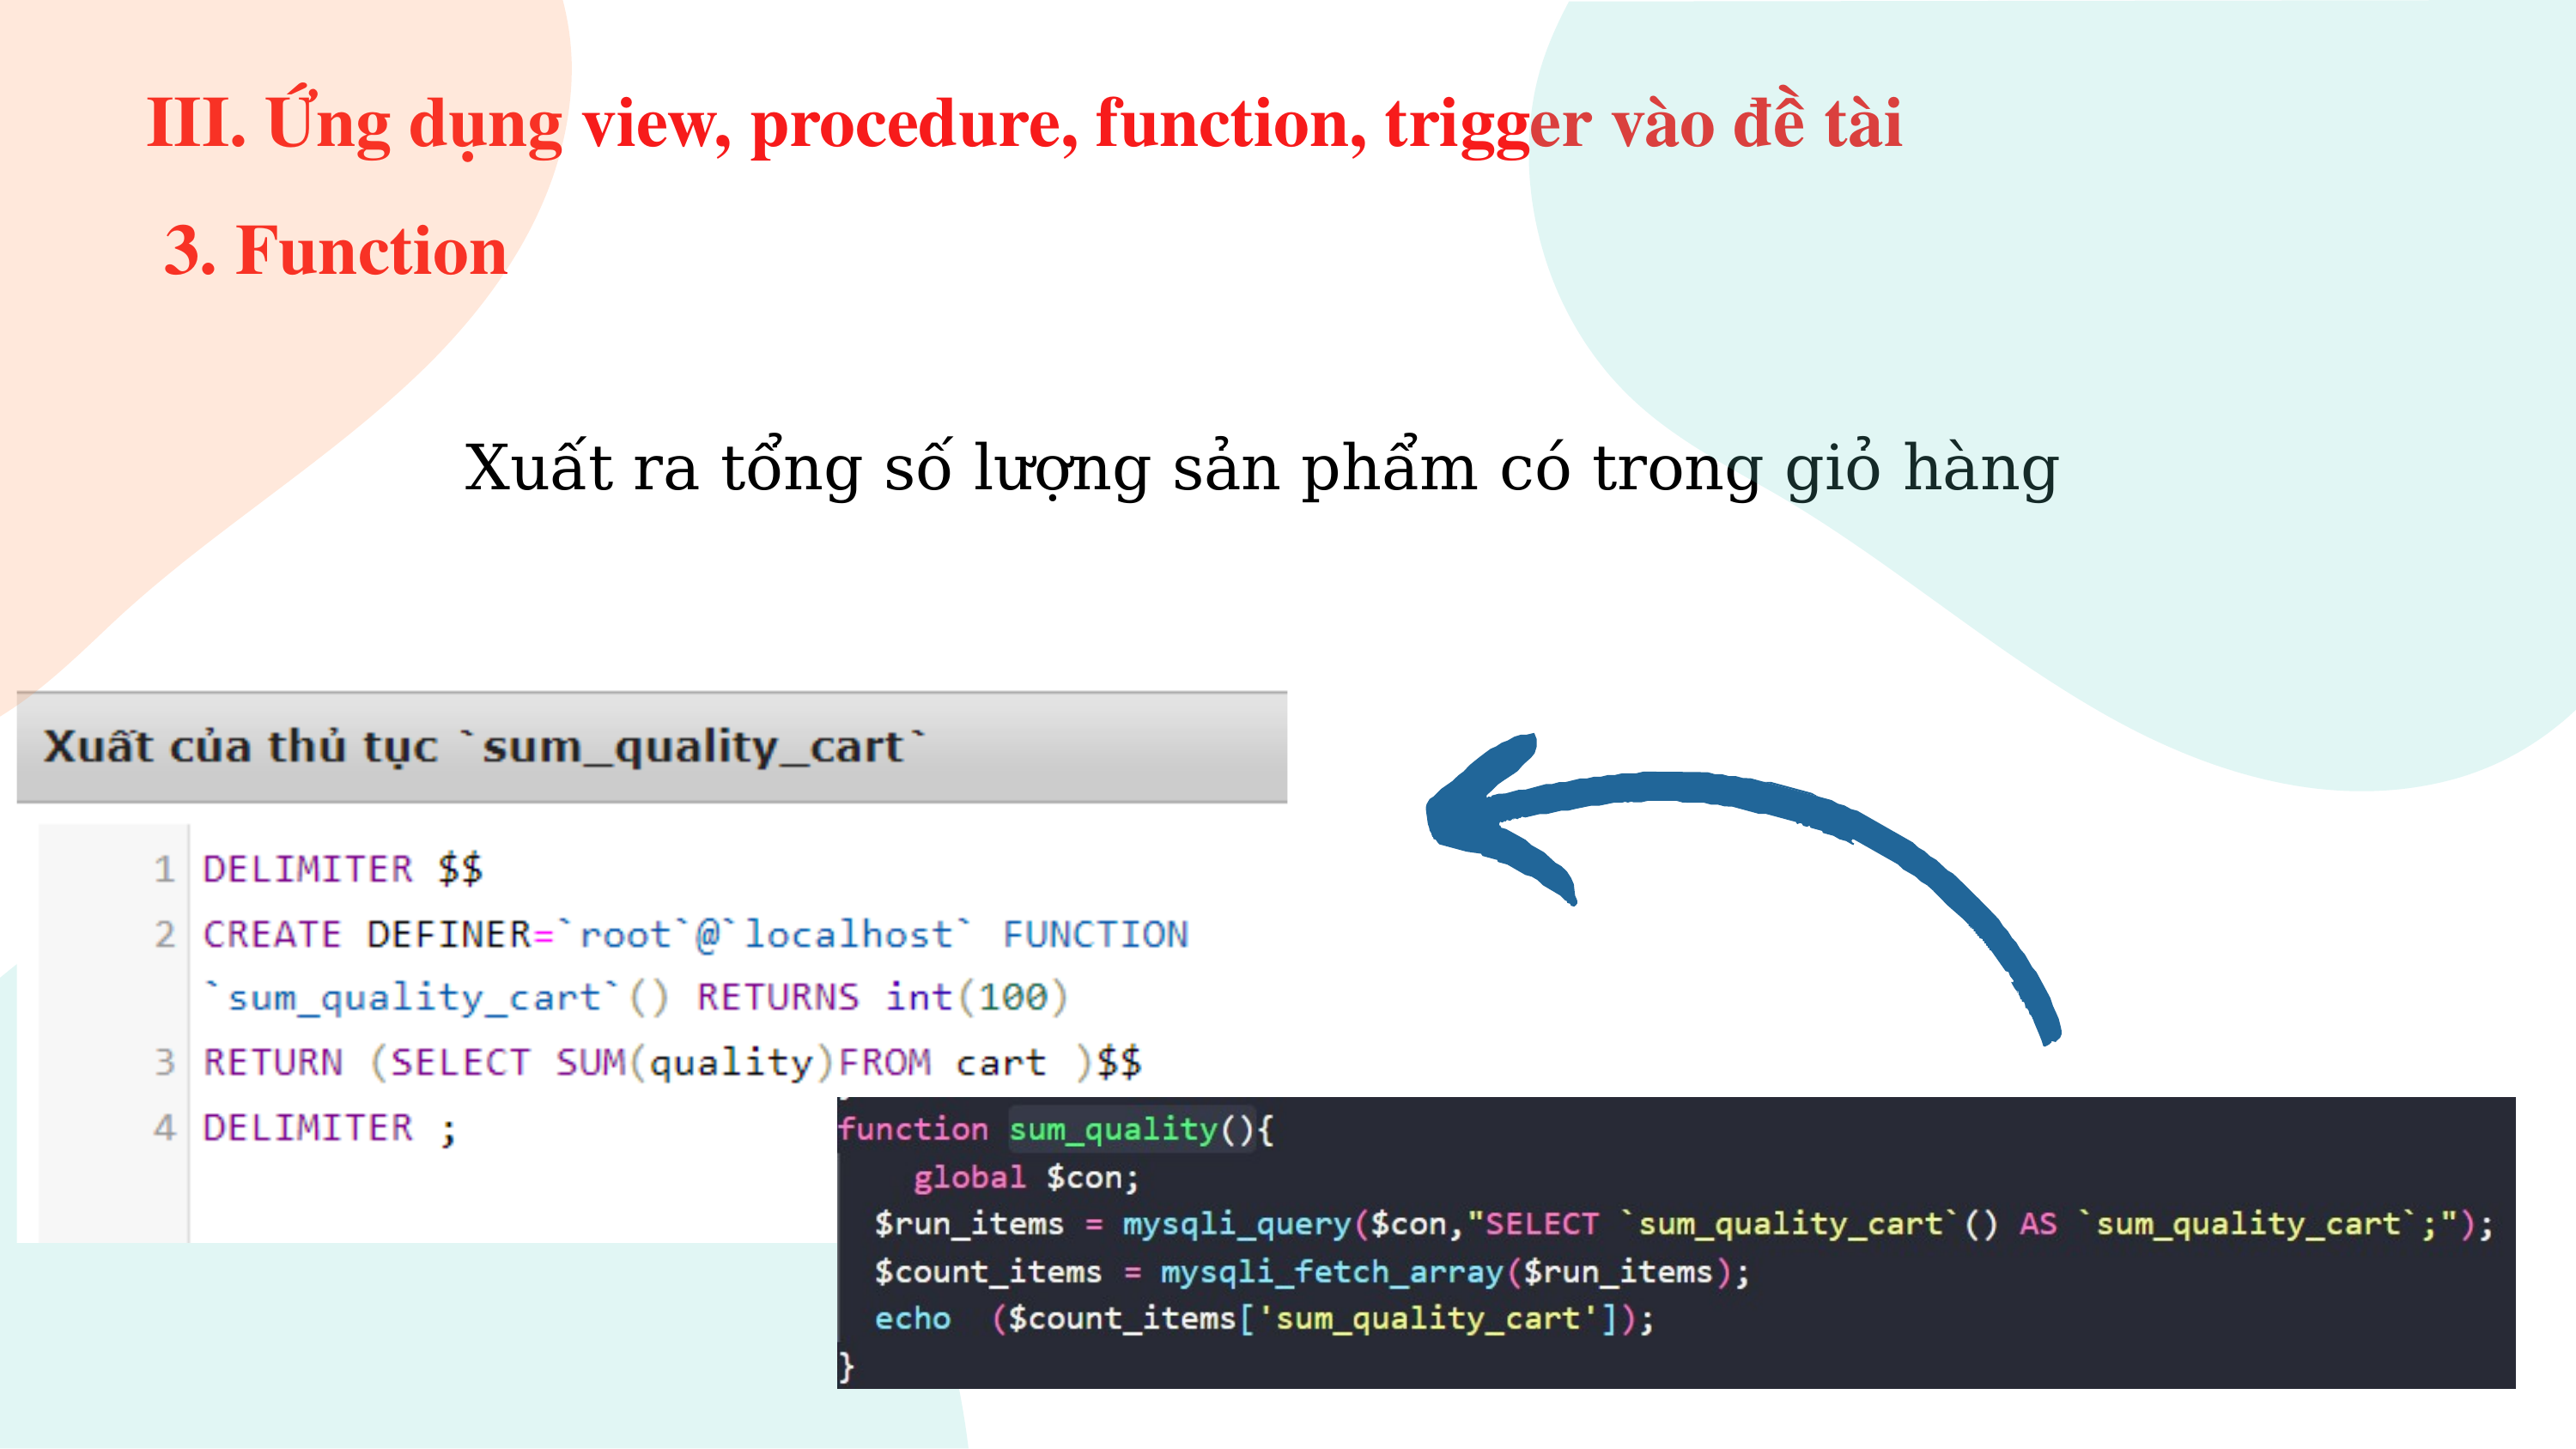

# III. Ứng dụng view, procedure, function, trigger vào đề tài
3. Function

Xuất ra tổng số lượng sản phẩm có trong giỏ hàng